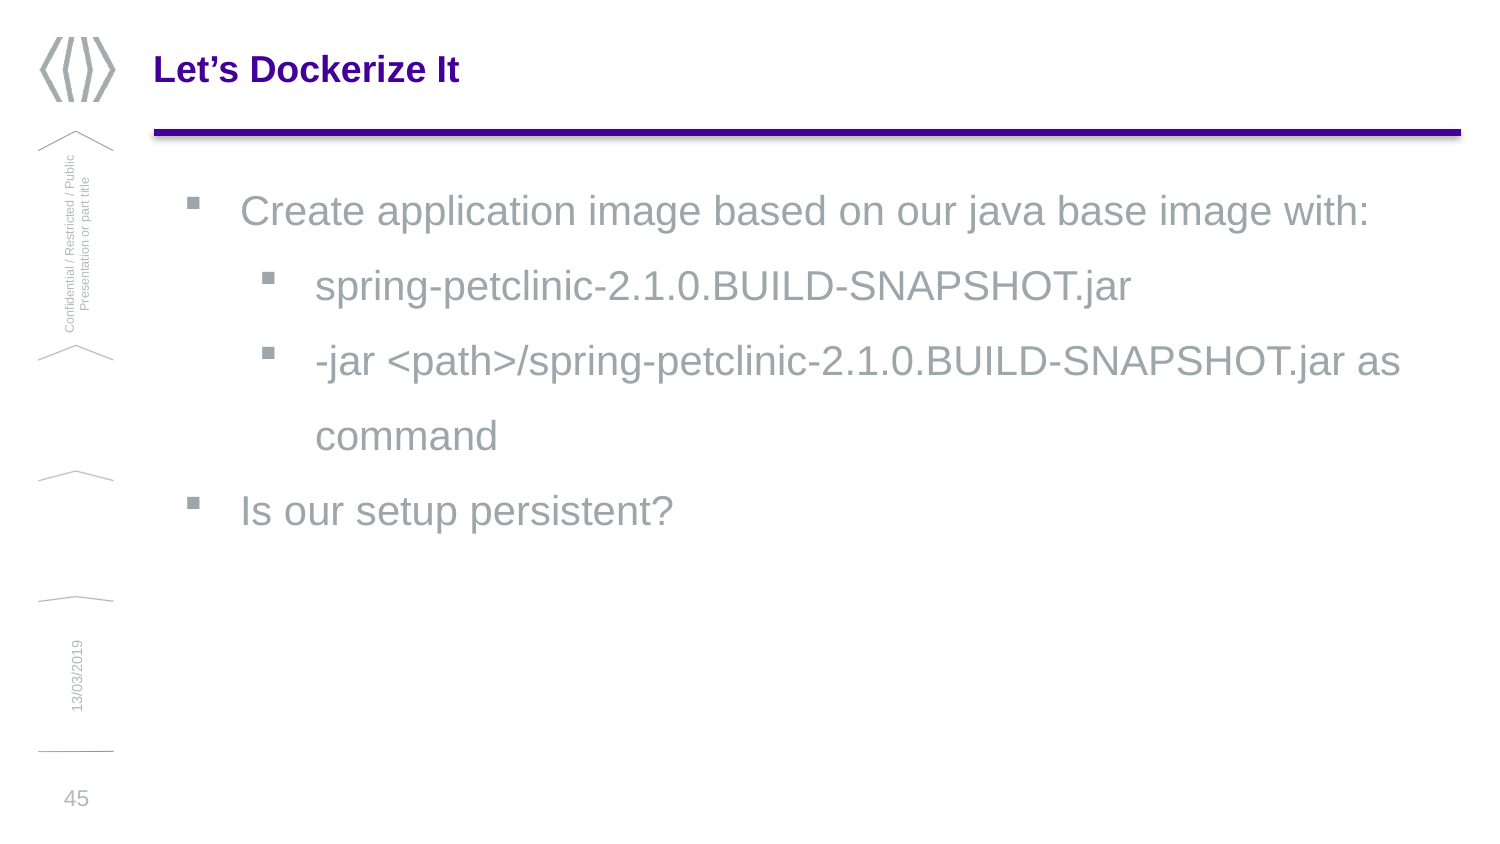

# Let’s Dockerize It
Create application image based on our java base image with:
spring-petclinic-2.1.0.BUILD-SNAPSHOT.jar
-jar <path>/spring-petclinic-2.1.0.BUILD-SNAPSHOT.jar as command
Is our setup persistent?
Confidential / Restricted / Public
Presentation or part title
13/03/2019
45